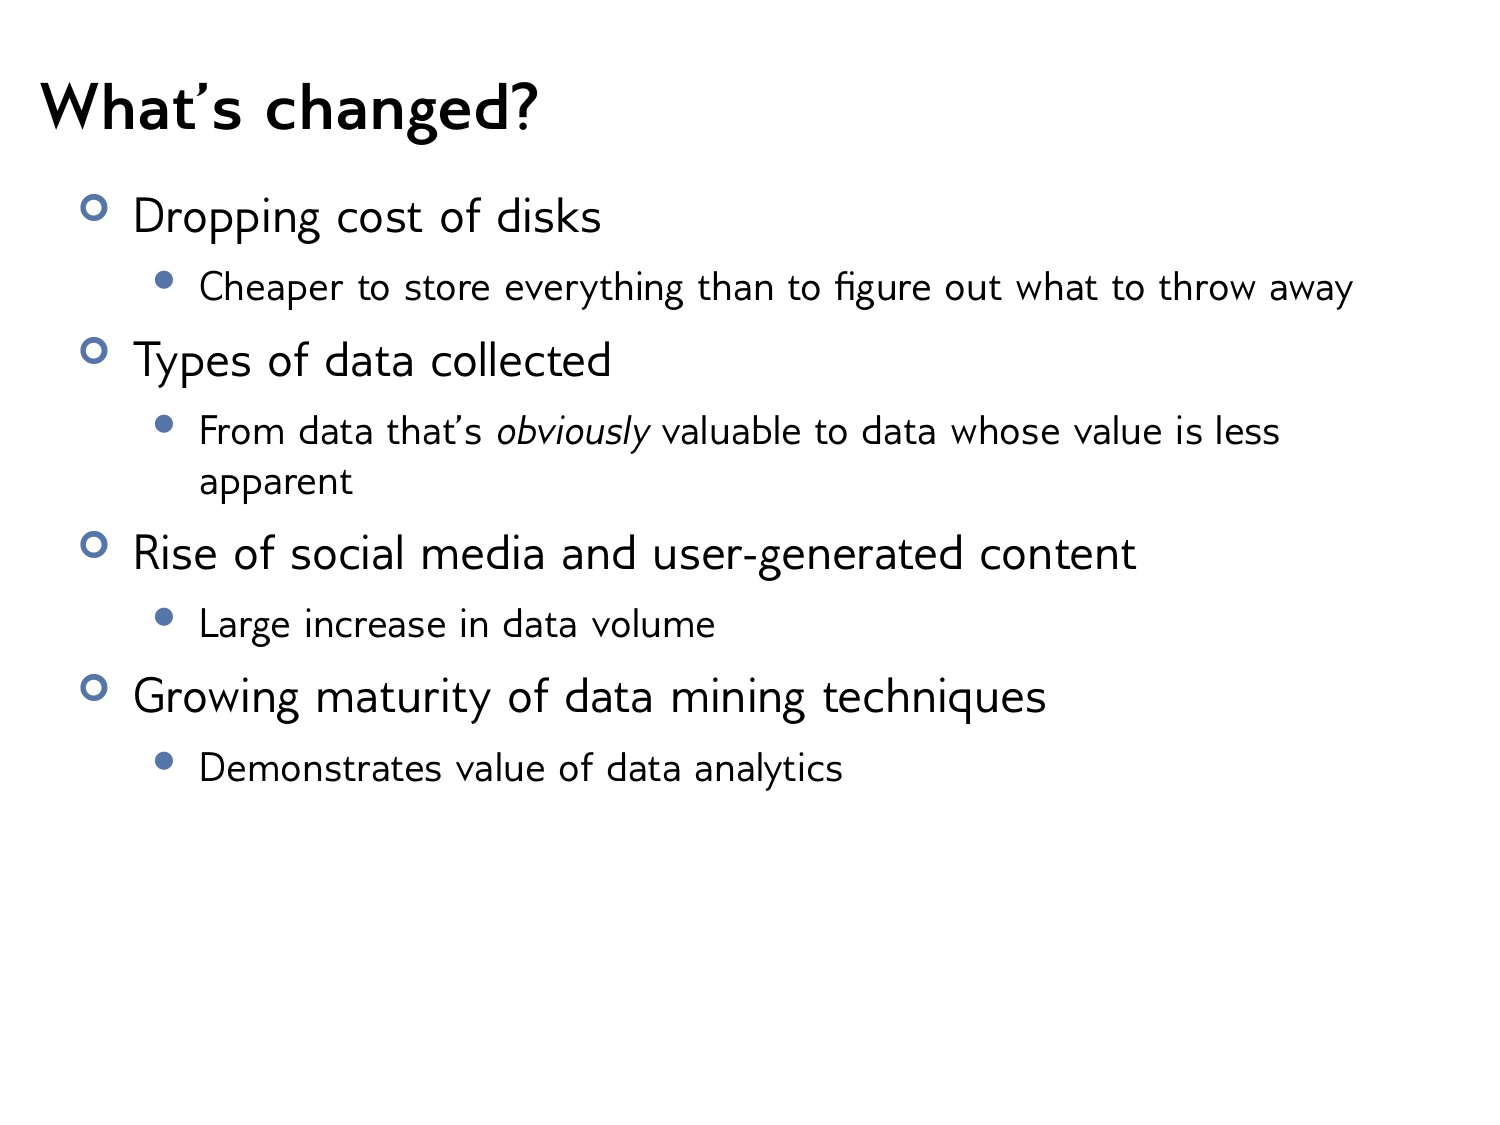

# What’s changed?
Dropping cost of disks
Cheaper to store everything than to figure out what to throw away
Types of data collected
From data that’s obviously valuable to data whose value is less apparent
Rise of social media and user-generated content
Large increase in data volume
Growing maturity of data mining techniques
Demonstrates value of data analytics